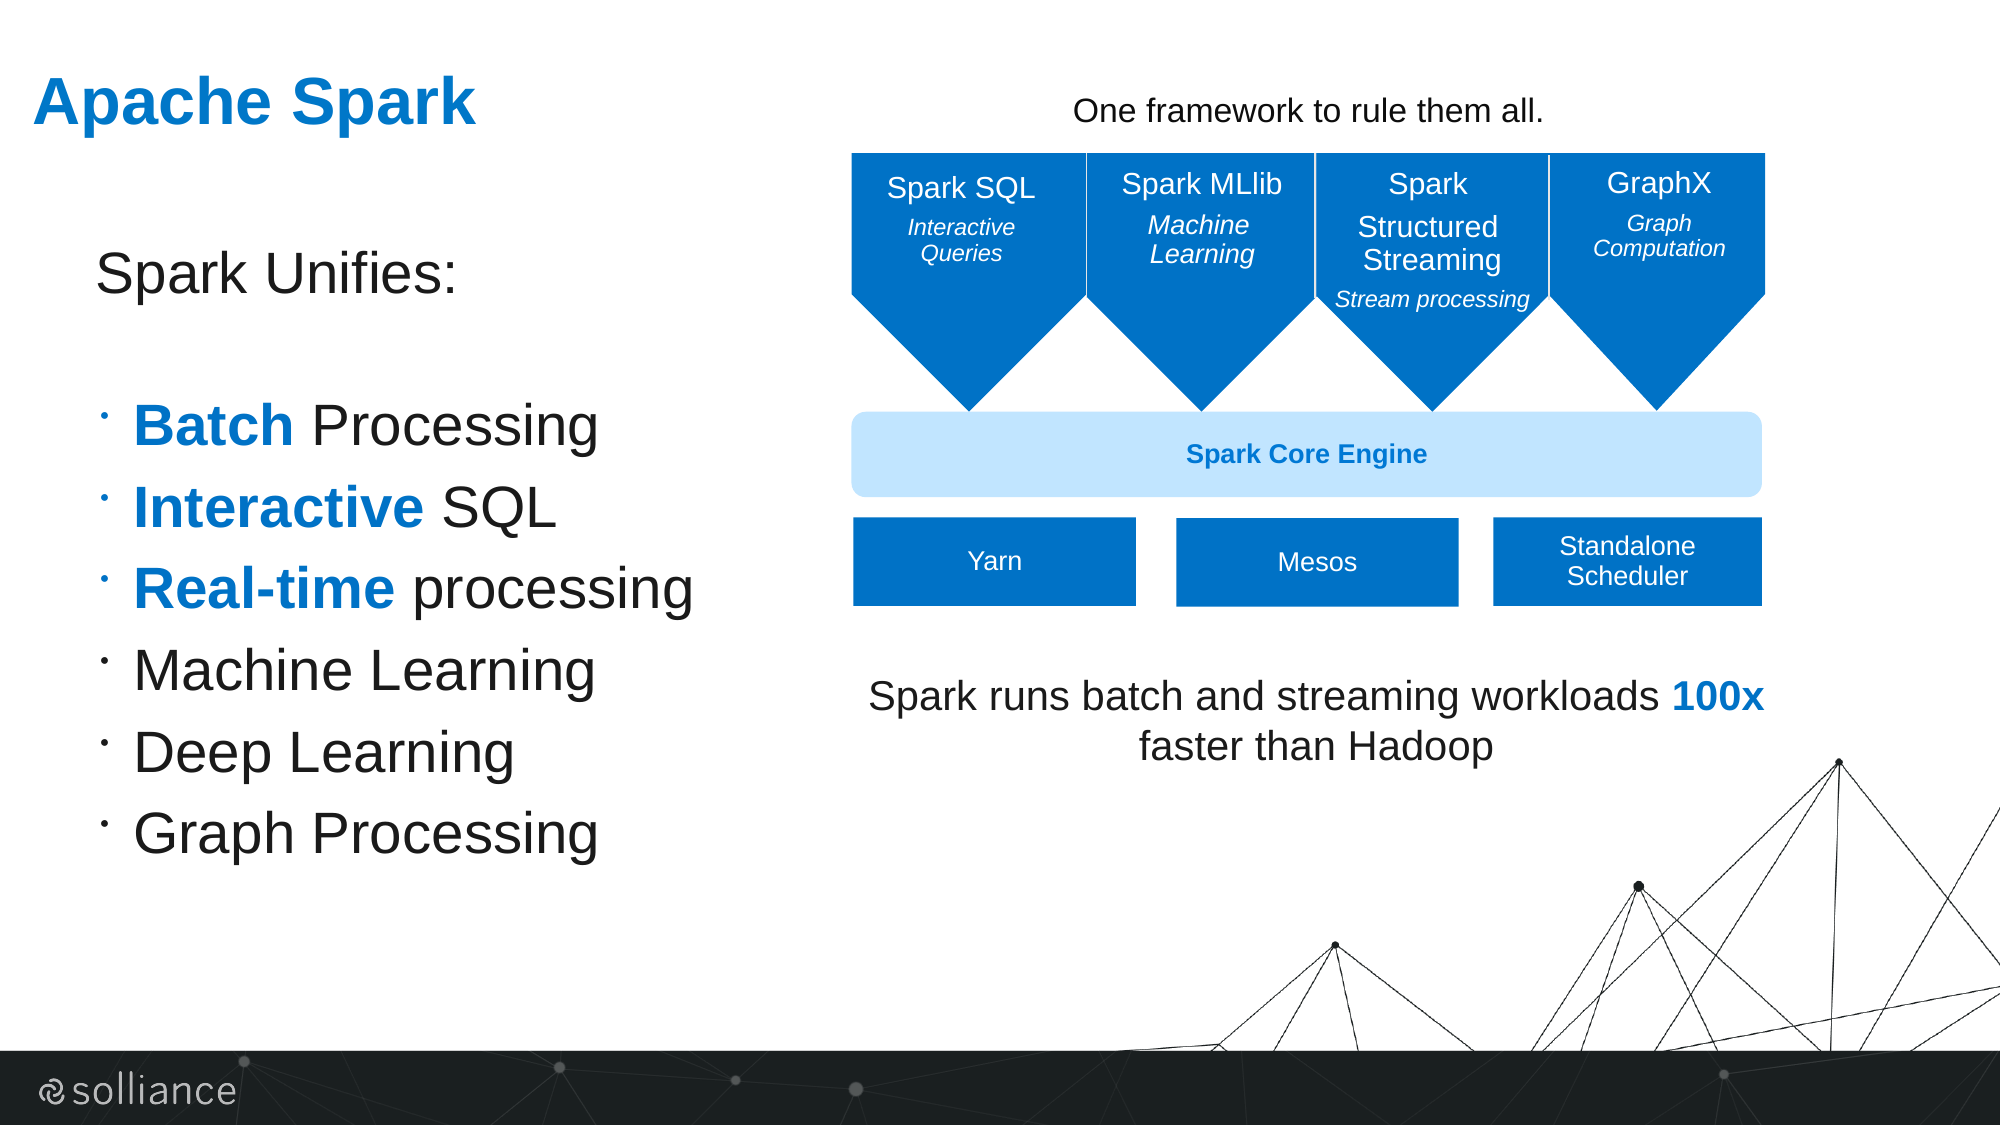

Apache Spark
One framework to rule them all.
GraphX
Graph
Computation
Spark MLlib
Machine
Learning
Spark
Structured
Streaming
Stream processing
Spark SQL
Interactive
Queries

Spark Core Engine
Yarn
Standalone Scheduler
Mesos
Spark runs batch and streaming workloads 100x faster than Hadoop
Spark Unifies:
Batch Processing
Interactive SQL
Real-time processing
Machine Learning
Deep Learning
Graph Processing